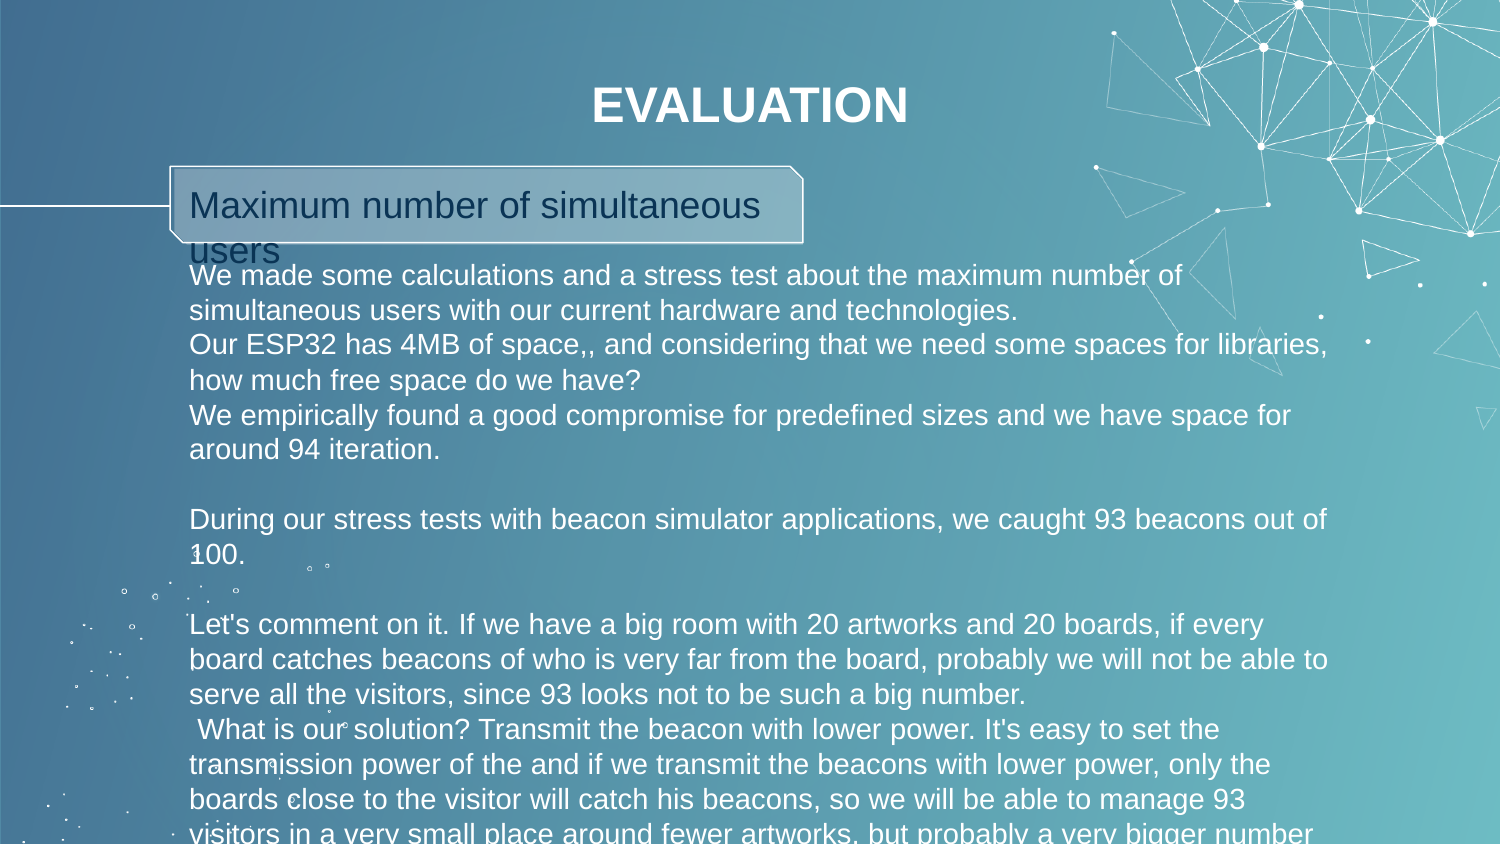

# EVALUATION
Maximum number of simultaneous users

We made some calculations and a stress test about the maximum number of simultaneous users with our current hardware and technologies.
Our ESP32 has 4MB of space,, and considering that we need some spaces for libraries, how much free space do we have?
We empirically found a good compromise for predefined sizes and we have space for around 94 iteration.

During our stress tests with beacon simulator applications, we caught 93 beacons out of 100.

Let's comment on it. If we have a big room with 20 artworks and 20 boards, if every board catches beacons of who is very far from the board, probably we will not be able to serve all the visitors, since 93 looks not to be such a big number.
 What is our solution? Transmit the beacon with lower power. It's easy to set the transmission power of the and if we transmit the beacons with lower power, only the boards close to the visitor will catch his beacons, so we will be able to manage 93 visitors in a very small place around fewer artworks, but probably a very bigger number in the whole museum.